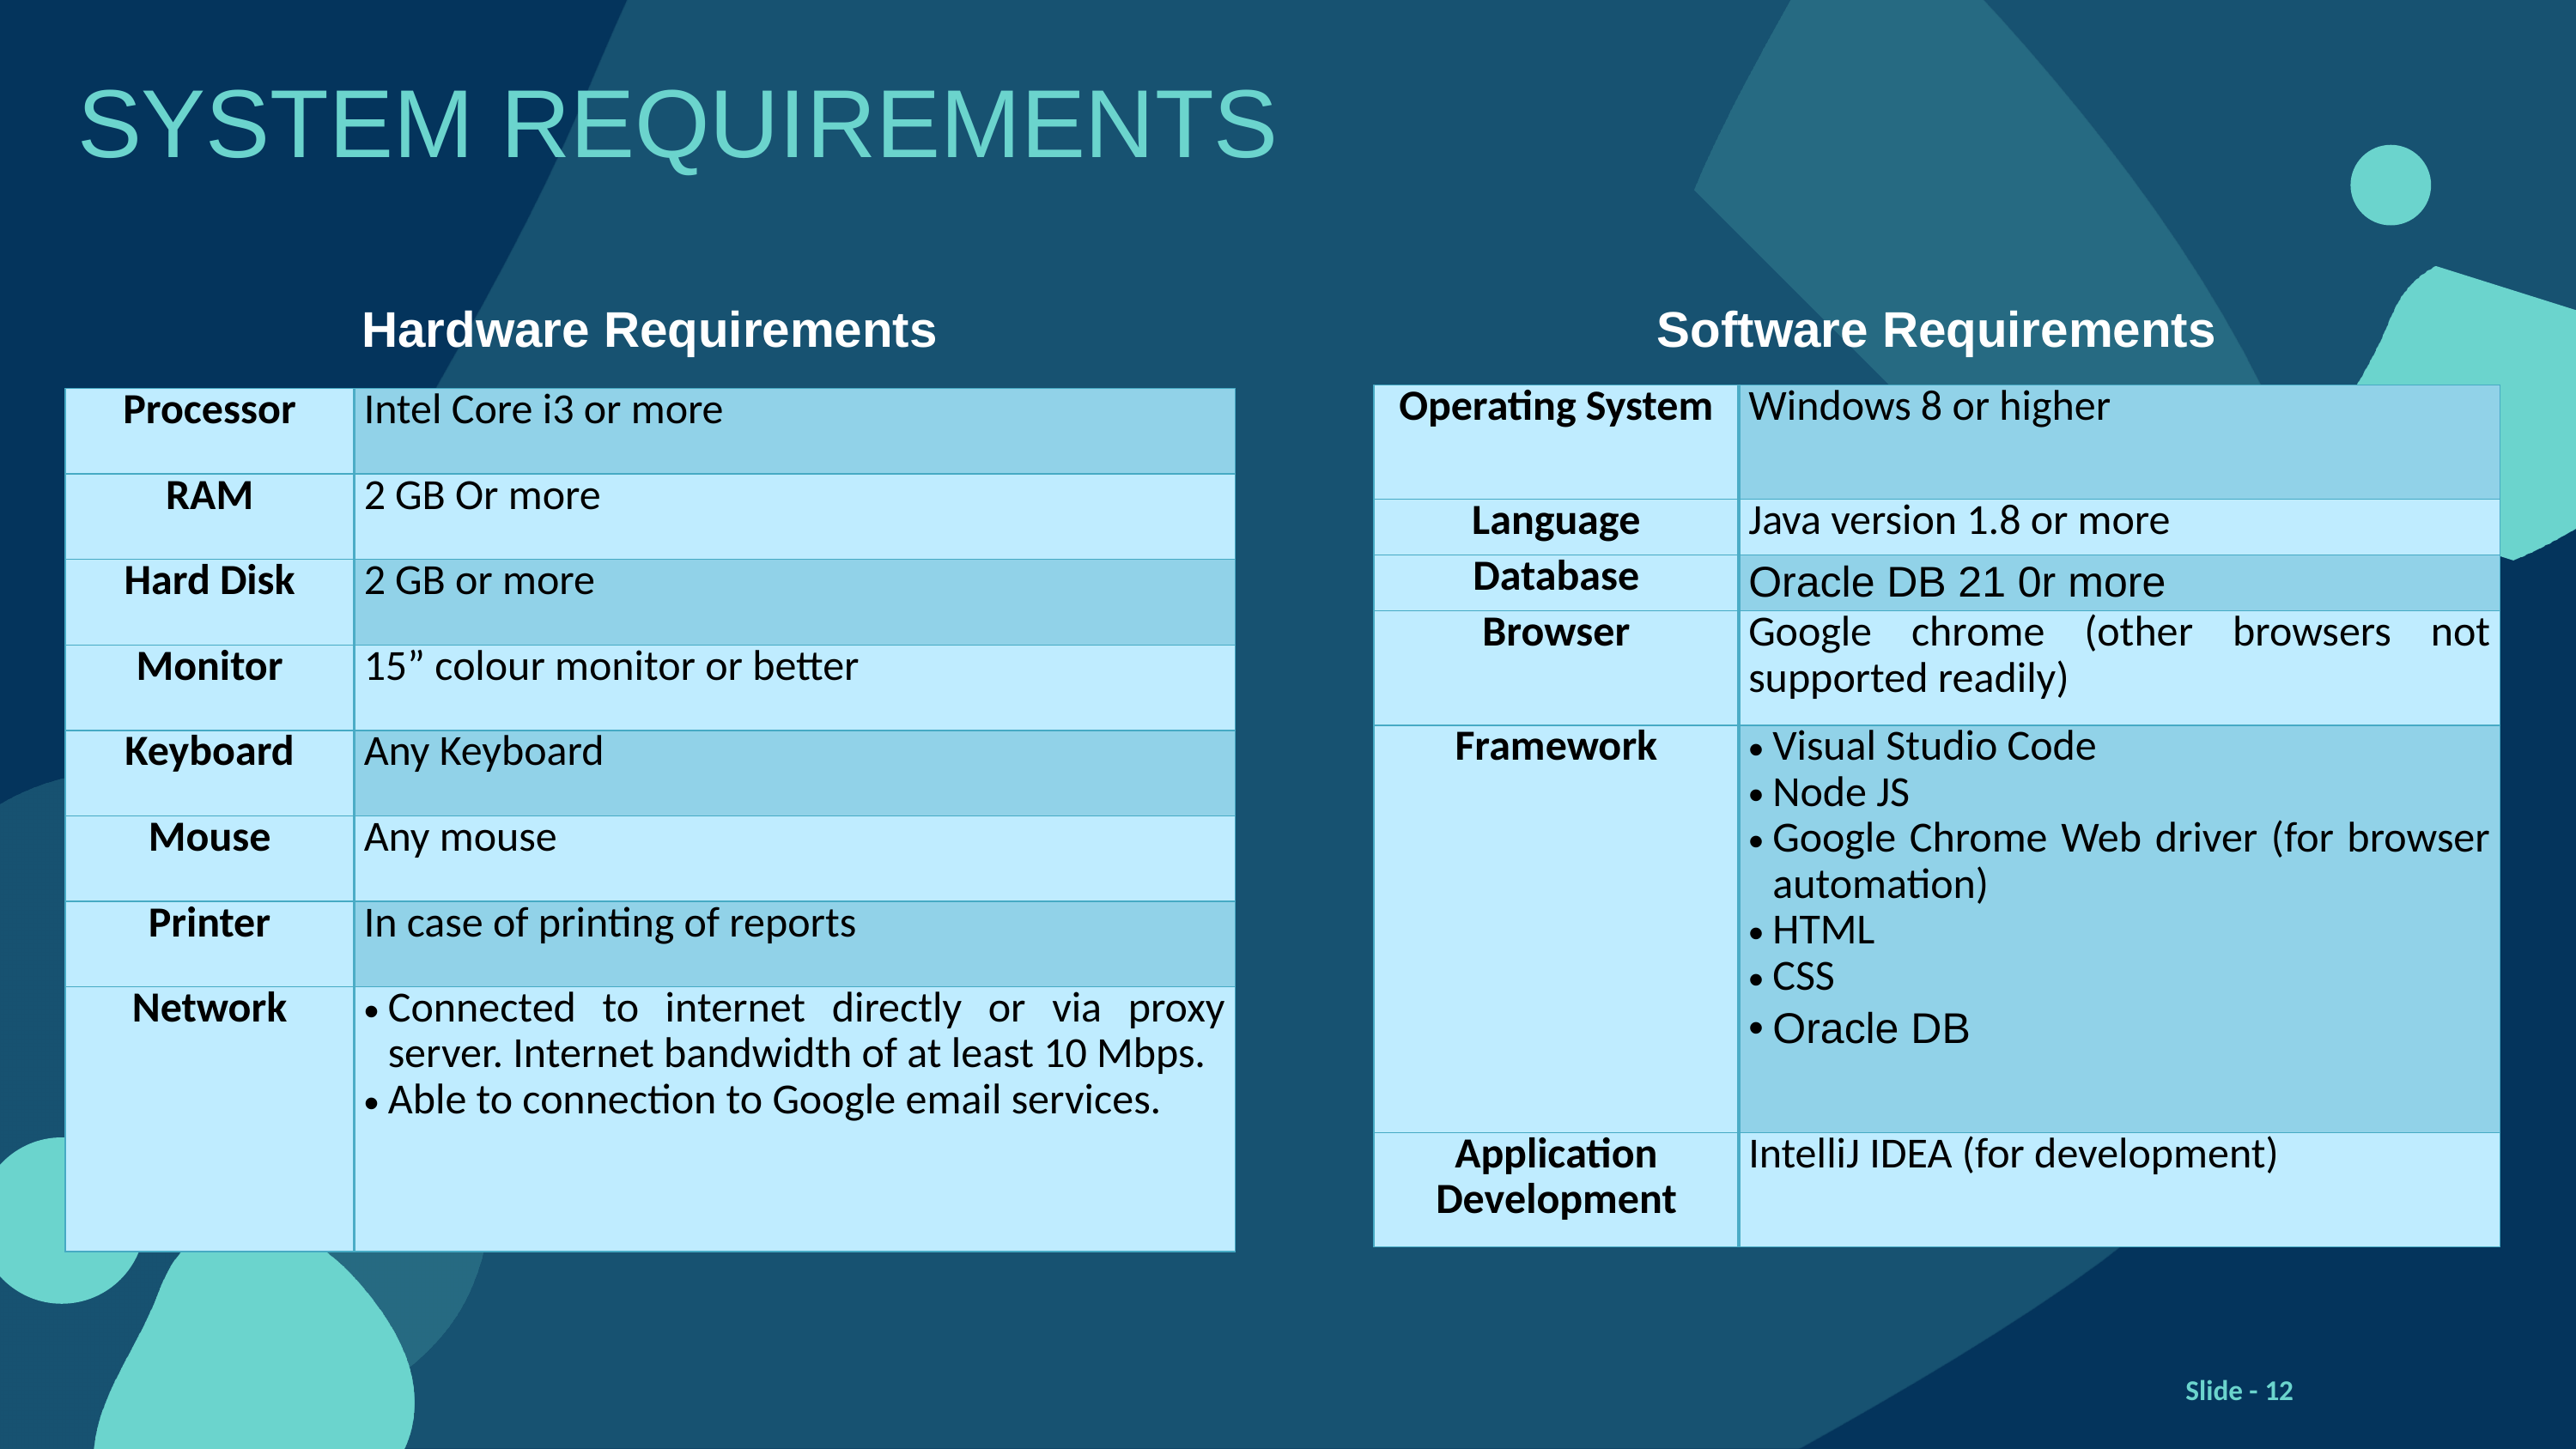

# SYSTEM REQUIREMENTS
Hardware Requirements
Software Requirements
| Operating System | Windows 8 or higher |
| --- | --- |
| Language | Java version 1.8 or more |
| Database | Oracle DB 21 0r more |
| Browser | Google chrome (other browsers not supported readily) |
| Framework | Visual Studio Code Node JS Google Chrome Web driver (for browser automation) HTML CSS Oracle DB |
| Application Development | IntelliJ IDEA (for development) |
| Processor | Intel Core i3 or more |
| --- | --- |
| RAM | 2 GB Or more |
| Hard Disk | 2 GB or more |
| Monitor | 15” colour monitor or better |
| Keyboard | Any Keyboard |
| Mouse | Any mouse |
| Printer | In case of printing of reports |
| Network | Connected to internet directly or via proxy server. Internet bandwidth of at least 10 Mbps. Able to connection to Google email services. |
Slide - 12